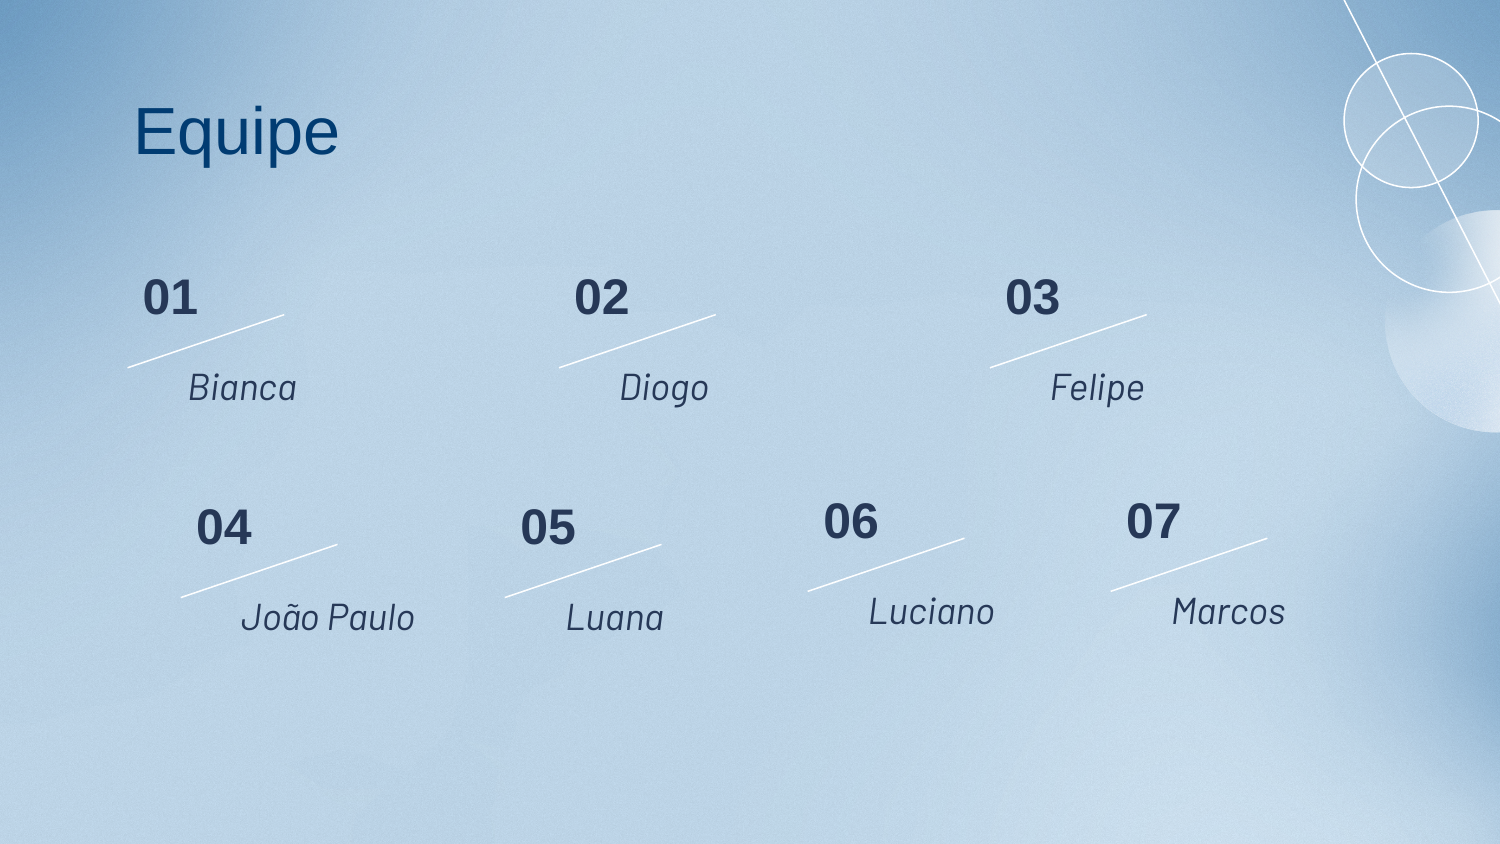

# Equipe
01
02
03
Bianca
Diogo
Felipe
06
07
04
05
Luciano
Marcos
João Paulo
Luana